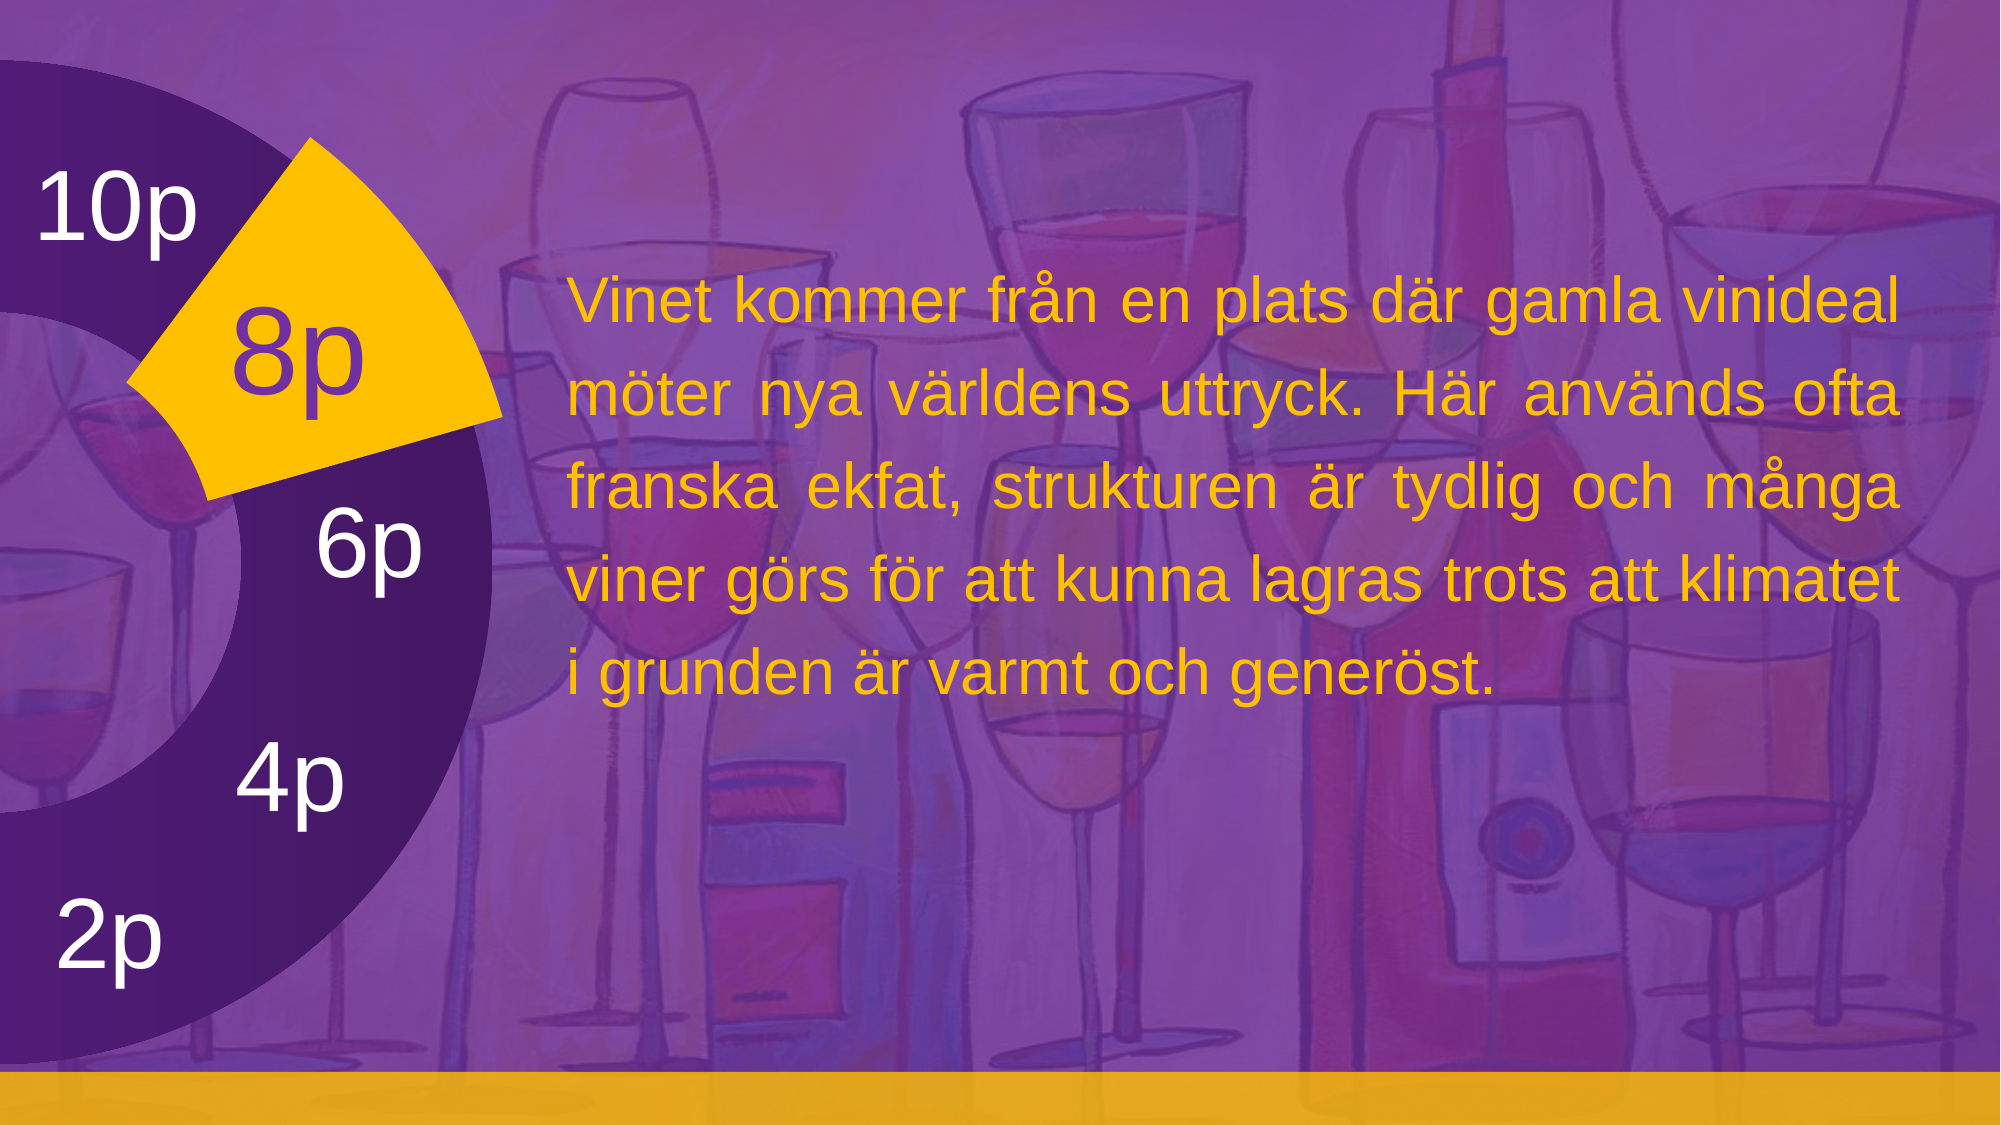

# 10p
8p
Vinet kommer från en plats där gamla vinideal möter nya världens uttryck. Här används ofta franska ekfat, strukturen är tydlig och många viner görs för att kunna lagras trots att klimatet i grunden är varmt och generöst.
6p
4p
2p